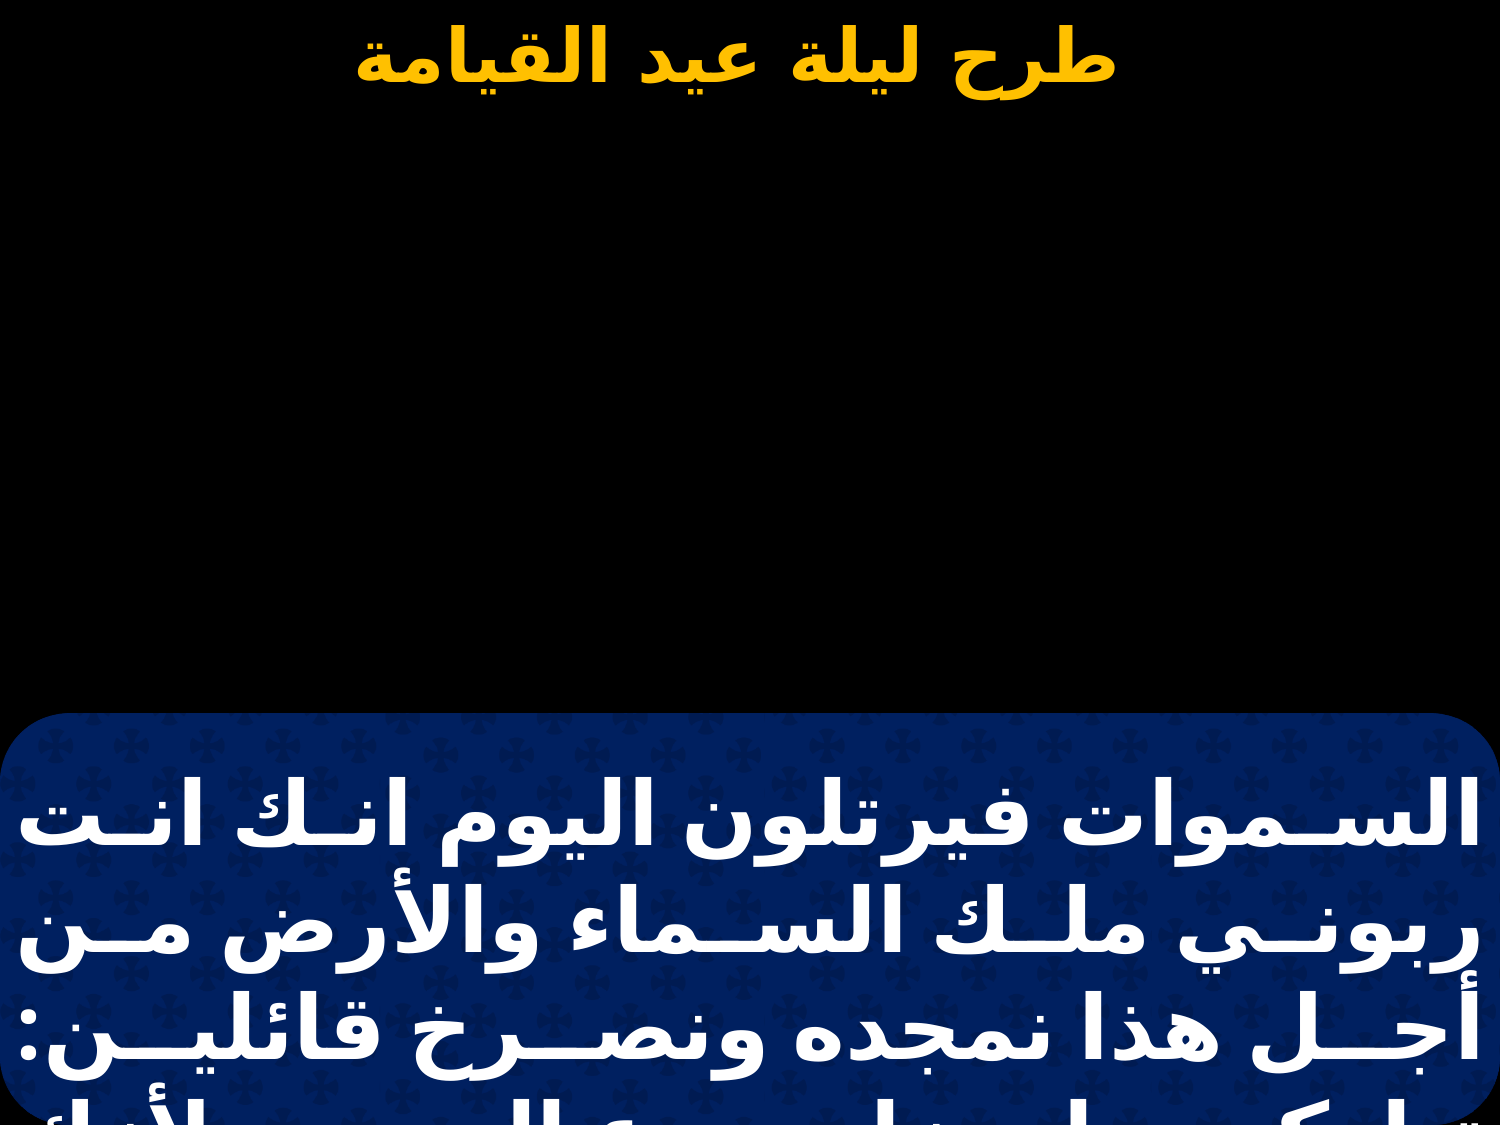

#
السموات فيرتلون اليوم انك انت ربوني ملك السماء والأرض من أجل هذا نمجده ونصرخ قائلين: تباركت يا ربنا يسوع المسيح لأنك قمت وخلصتنا.